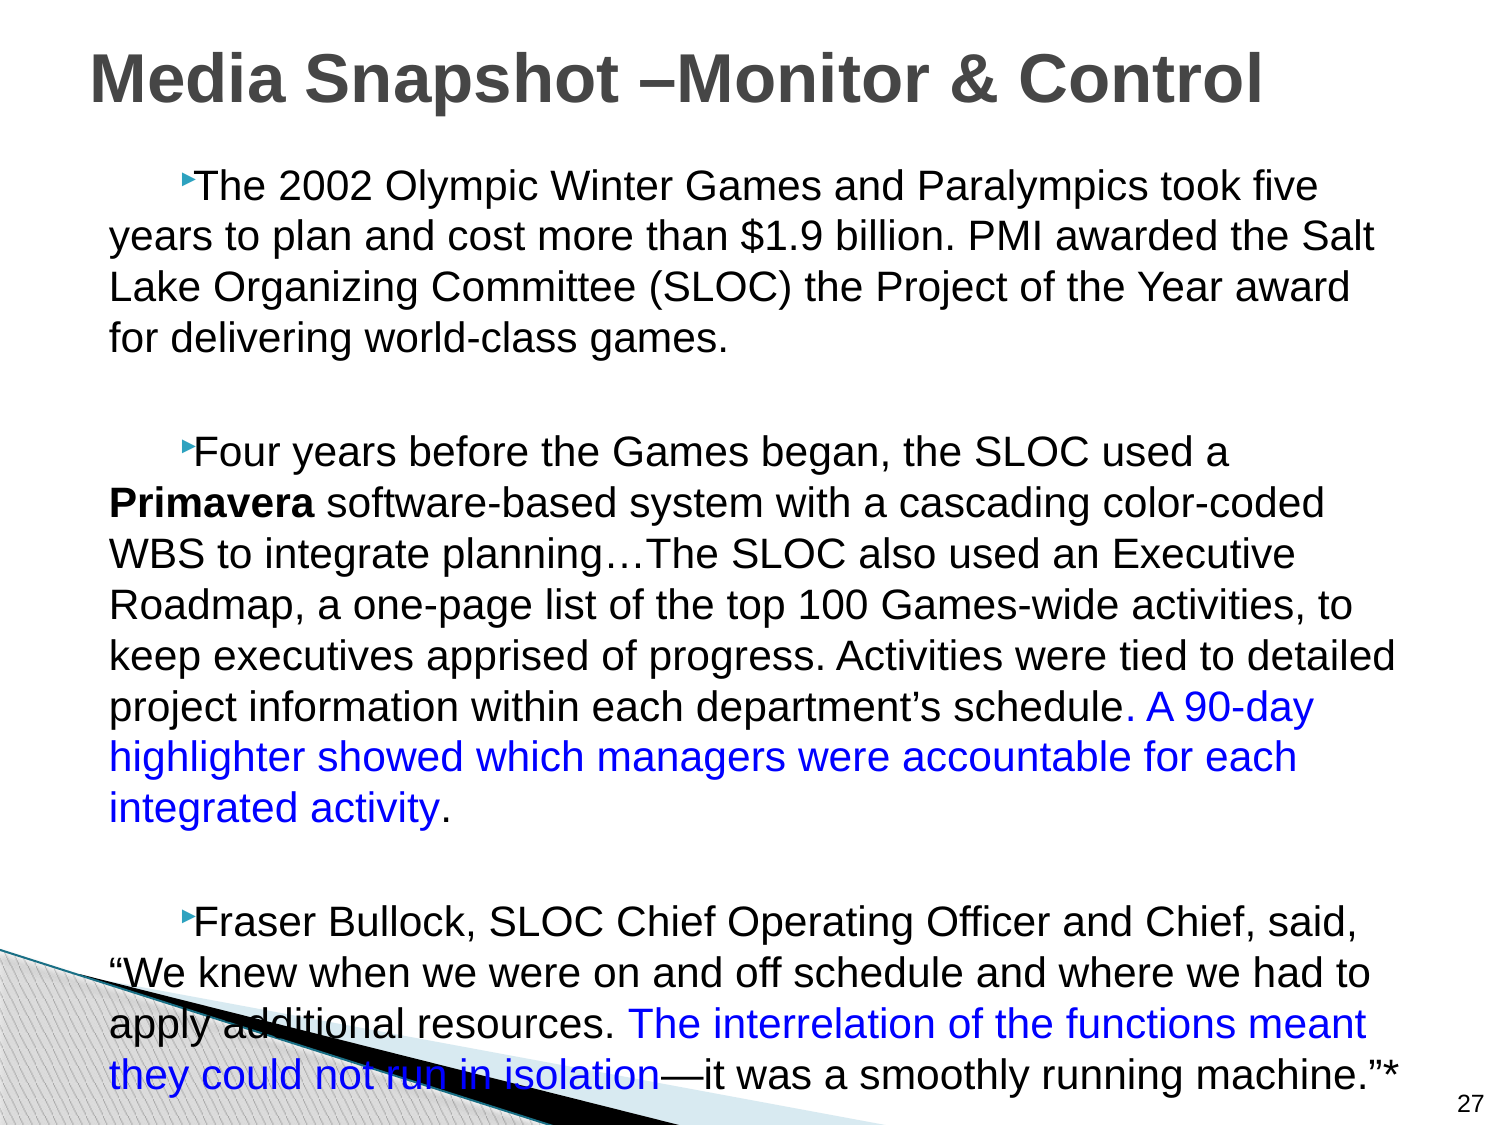

# Media Snapshot –Monitor & Control
The 2002 Olympic Winter Games and Paralympics took five years to plan and cost more than $1.9 billion. PMI awarded the Salt Lake Organizing Committee (SLOC) the Project of the Year award for delivering world-class games.

Four years before the Games began, the SLOC used a Primavera software-based system with a cascading color-coded WBS to integrate planning…The SLOC also used an Executive Roadmap, a one-page list of the top 100 Games-wide activities, to keep executives apprised of progress. Activities were tied to detailed project information within each department’s schedule. A 90-day highlighter showed which managers were accountable for each integrated activity.

Fraser Bullock, SLOC Chief Operating Officer and Chief, said, “We knew when we were on and off schedule and where we had to apply additional resources. The interrelation of the functions meant they could not run in isolation—it was a smoothly running machine.”*

27